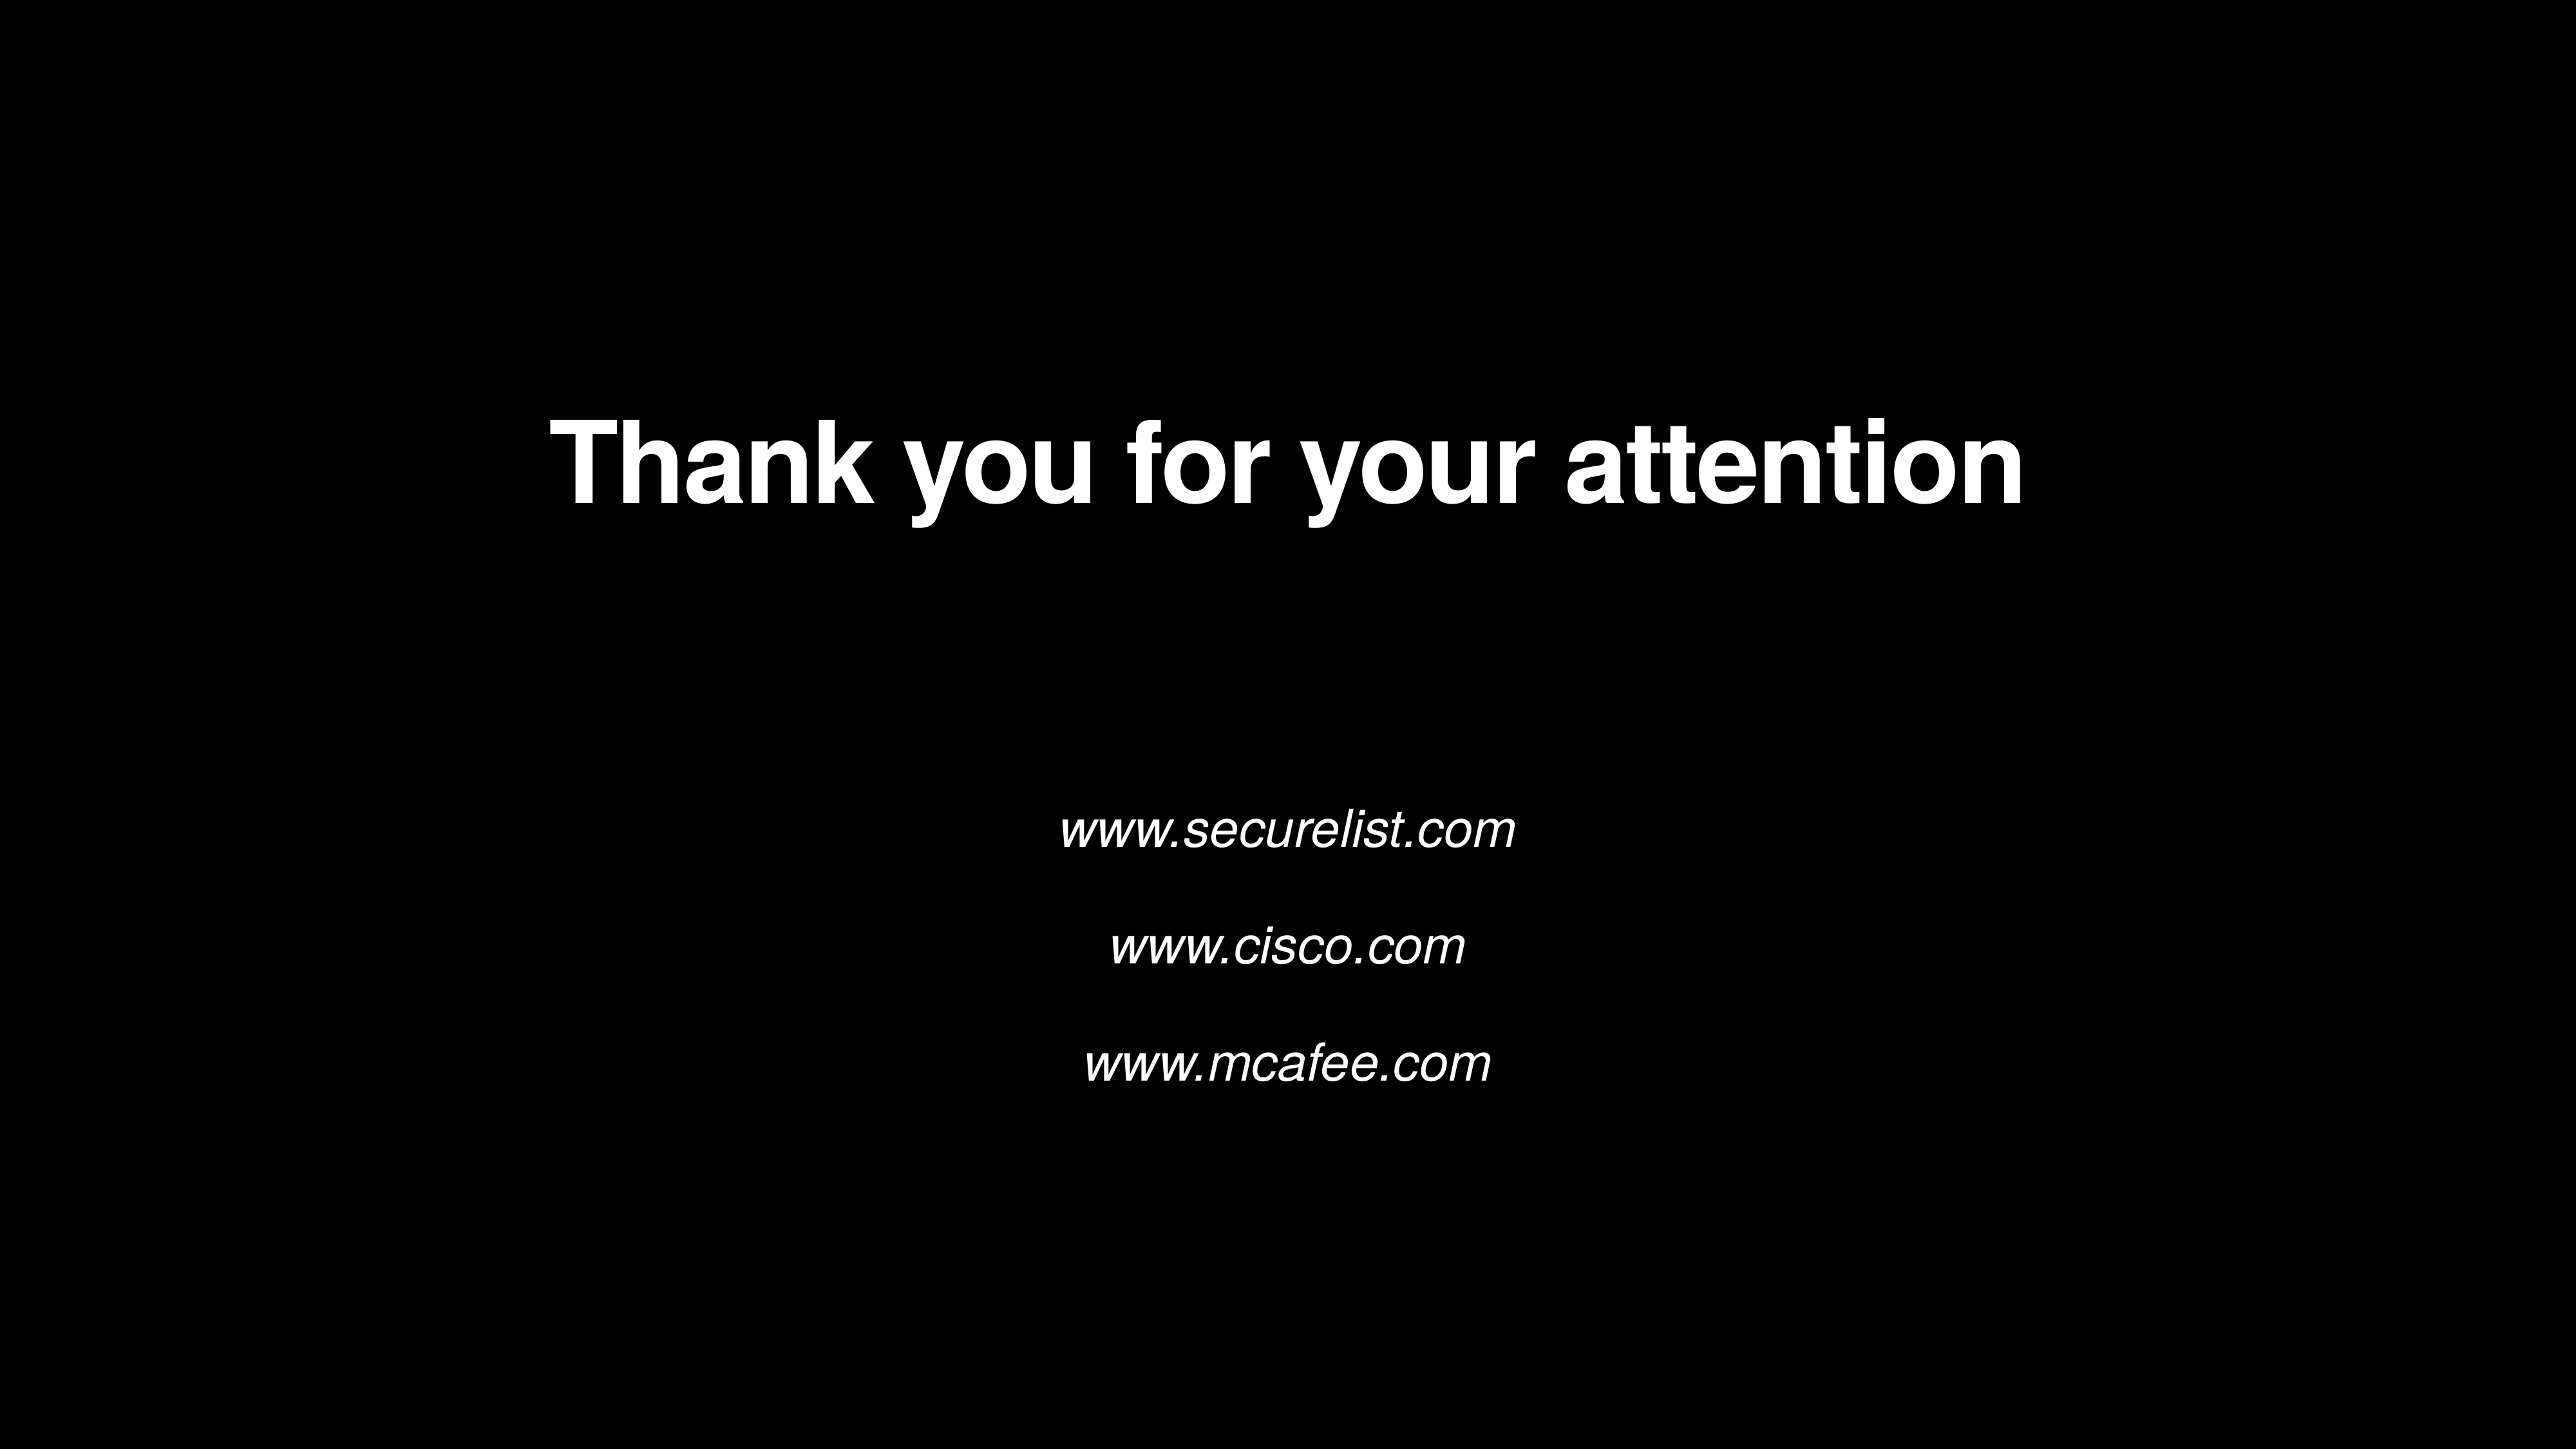

# Thank you for your attention
www.securelist.com
www.cisco.com
www.mcafee.com